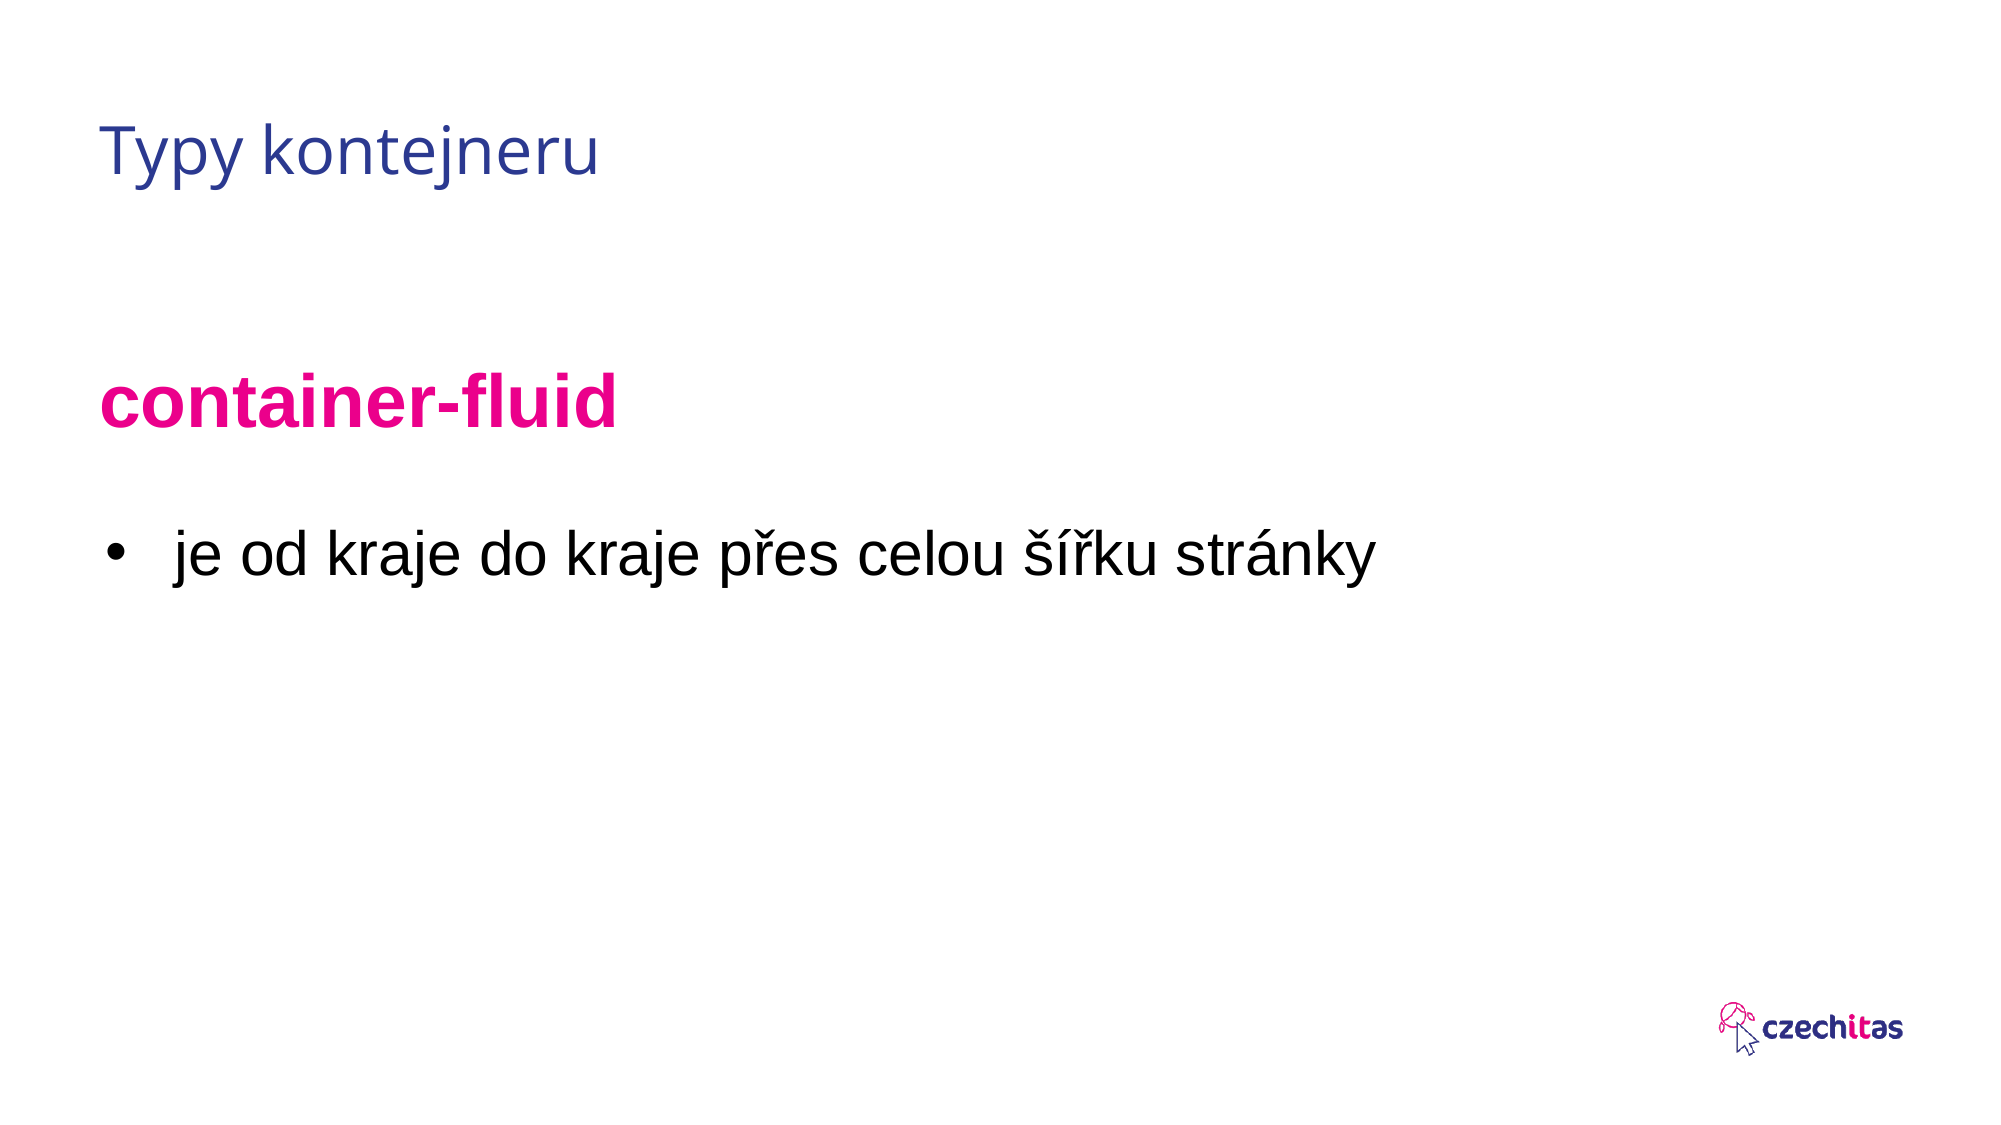

# Typy kontejneru
container-fluid
je od kraje do kraje přes celou šířku stránky